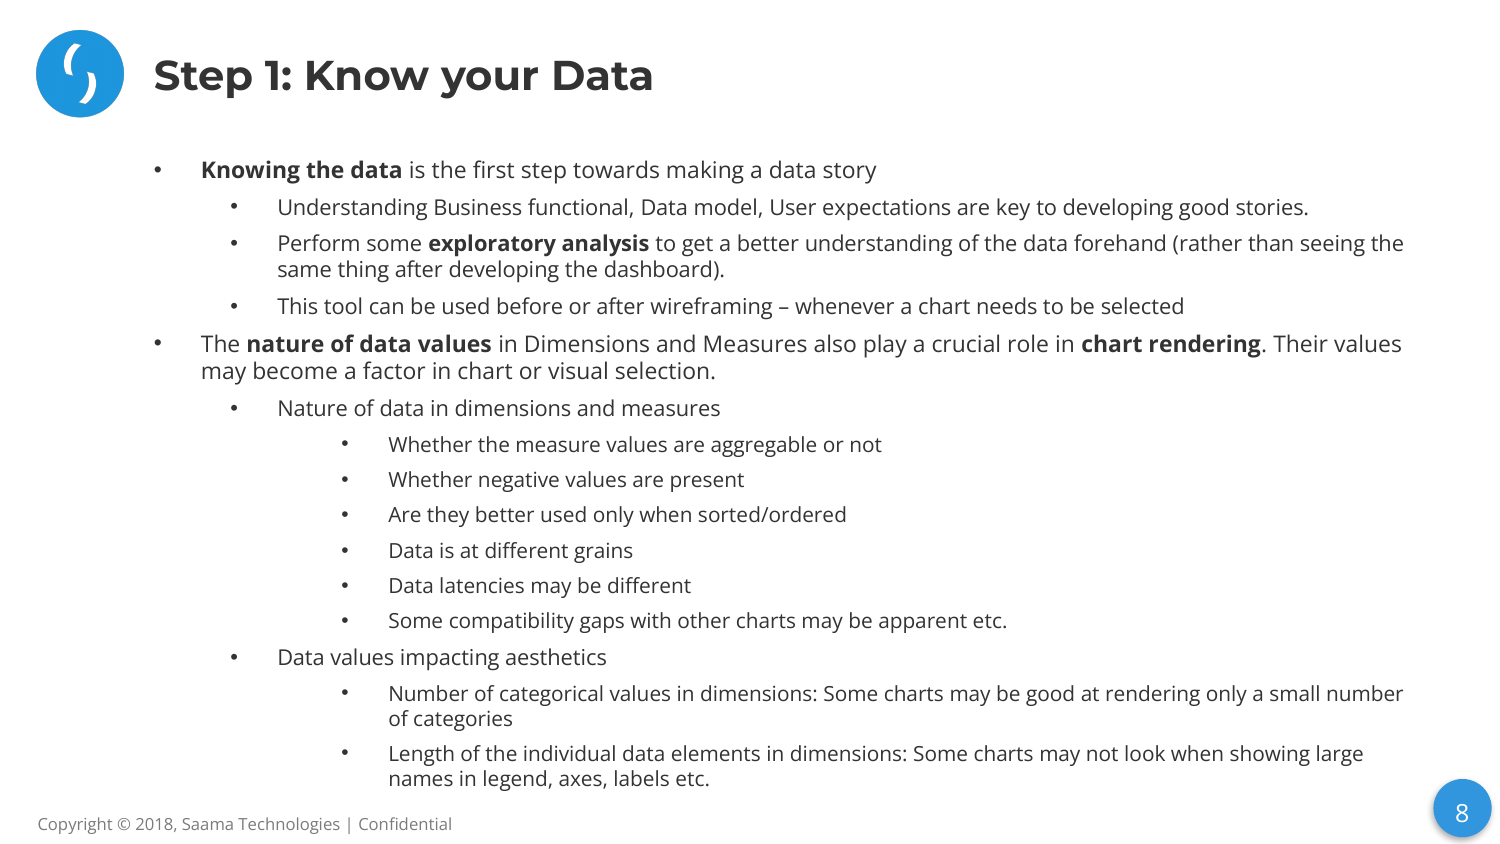

# Step 1: Know your Data
Knowing the data is the first step towards making a data story
Understanding Business functional, Data model, User expectations are key to developing good stories.
Perform some exploratory analysis to get a better understanding of the data forehand (rather than seeing the same thing after developing the dashboard).
This tool can be used before or after wireframing – whenever a chart needs to be selected
The nature of data values in Dimensions and Measures also play a crucial role in chart rendering. Their values may become a factor in chart or visual selection.
Nature of data in dimensions and measures
Whether the measure values are aggregable or not
Whether negative values are present
Are they better used only when sorted/ordered
Data is at different grains
Data latencies may be different
Some compatibility gaps with other charts may be apparent etc.
Data values impacting aesthetics
Number of categorical values in dimensions: Some charts may be good at rendering only a small number of categories
Length of the individual data elements in dimensions: Some charts may not look when showing large names in legend, axes, labels etc.